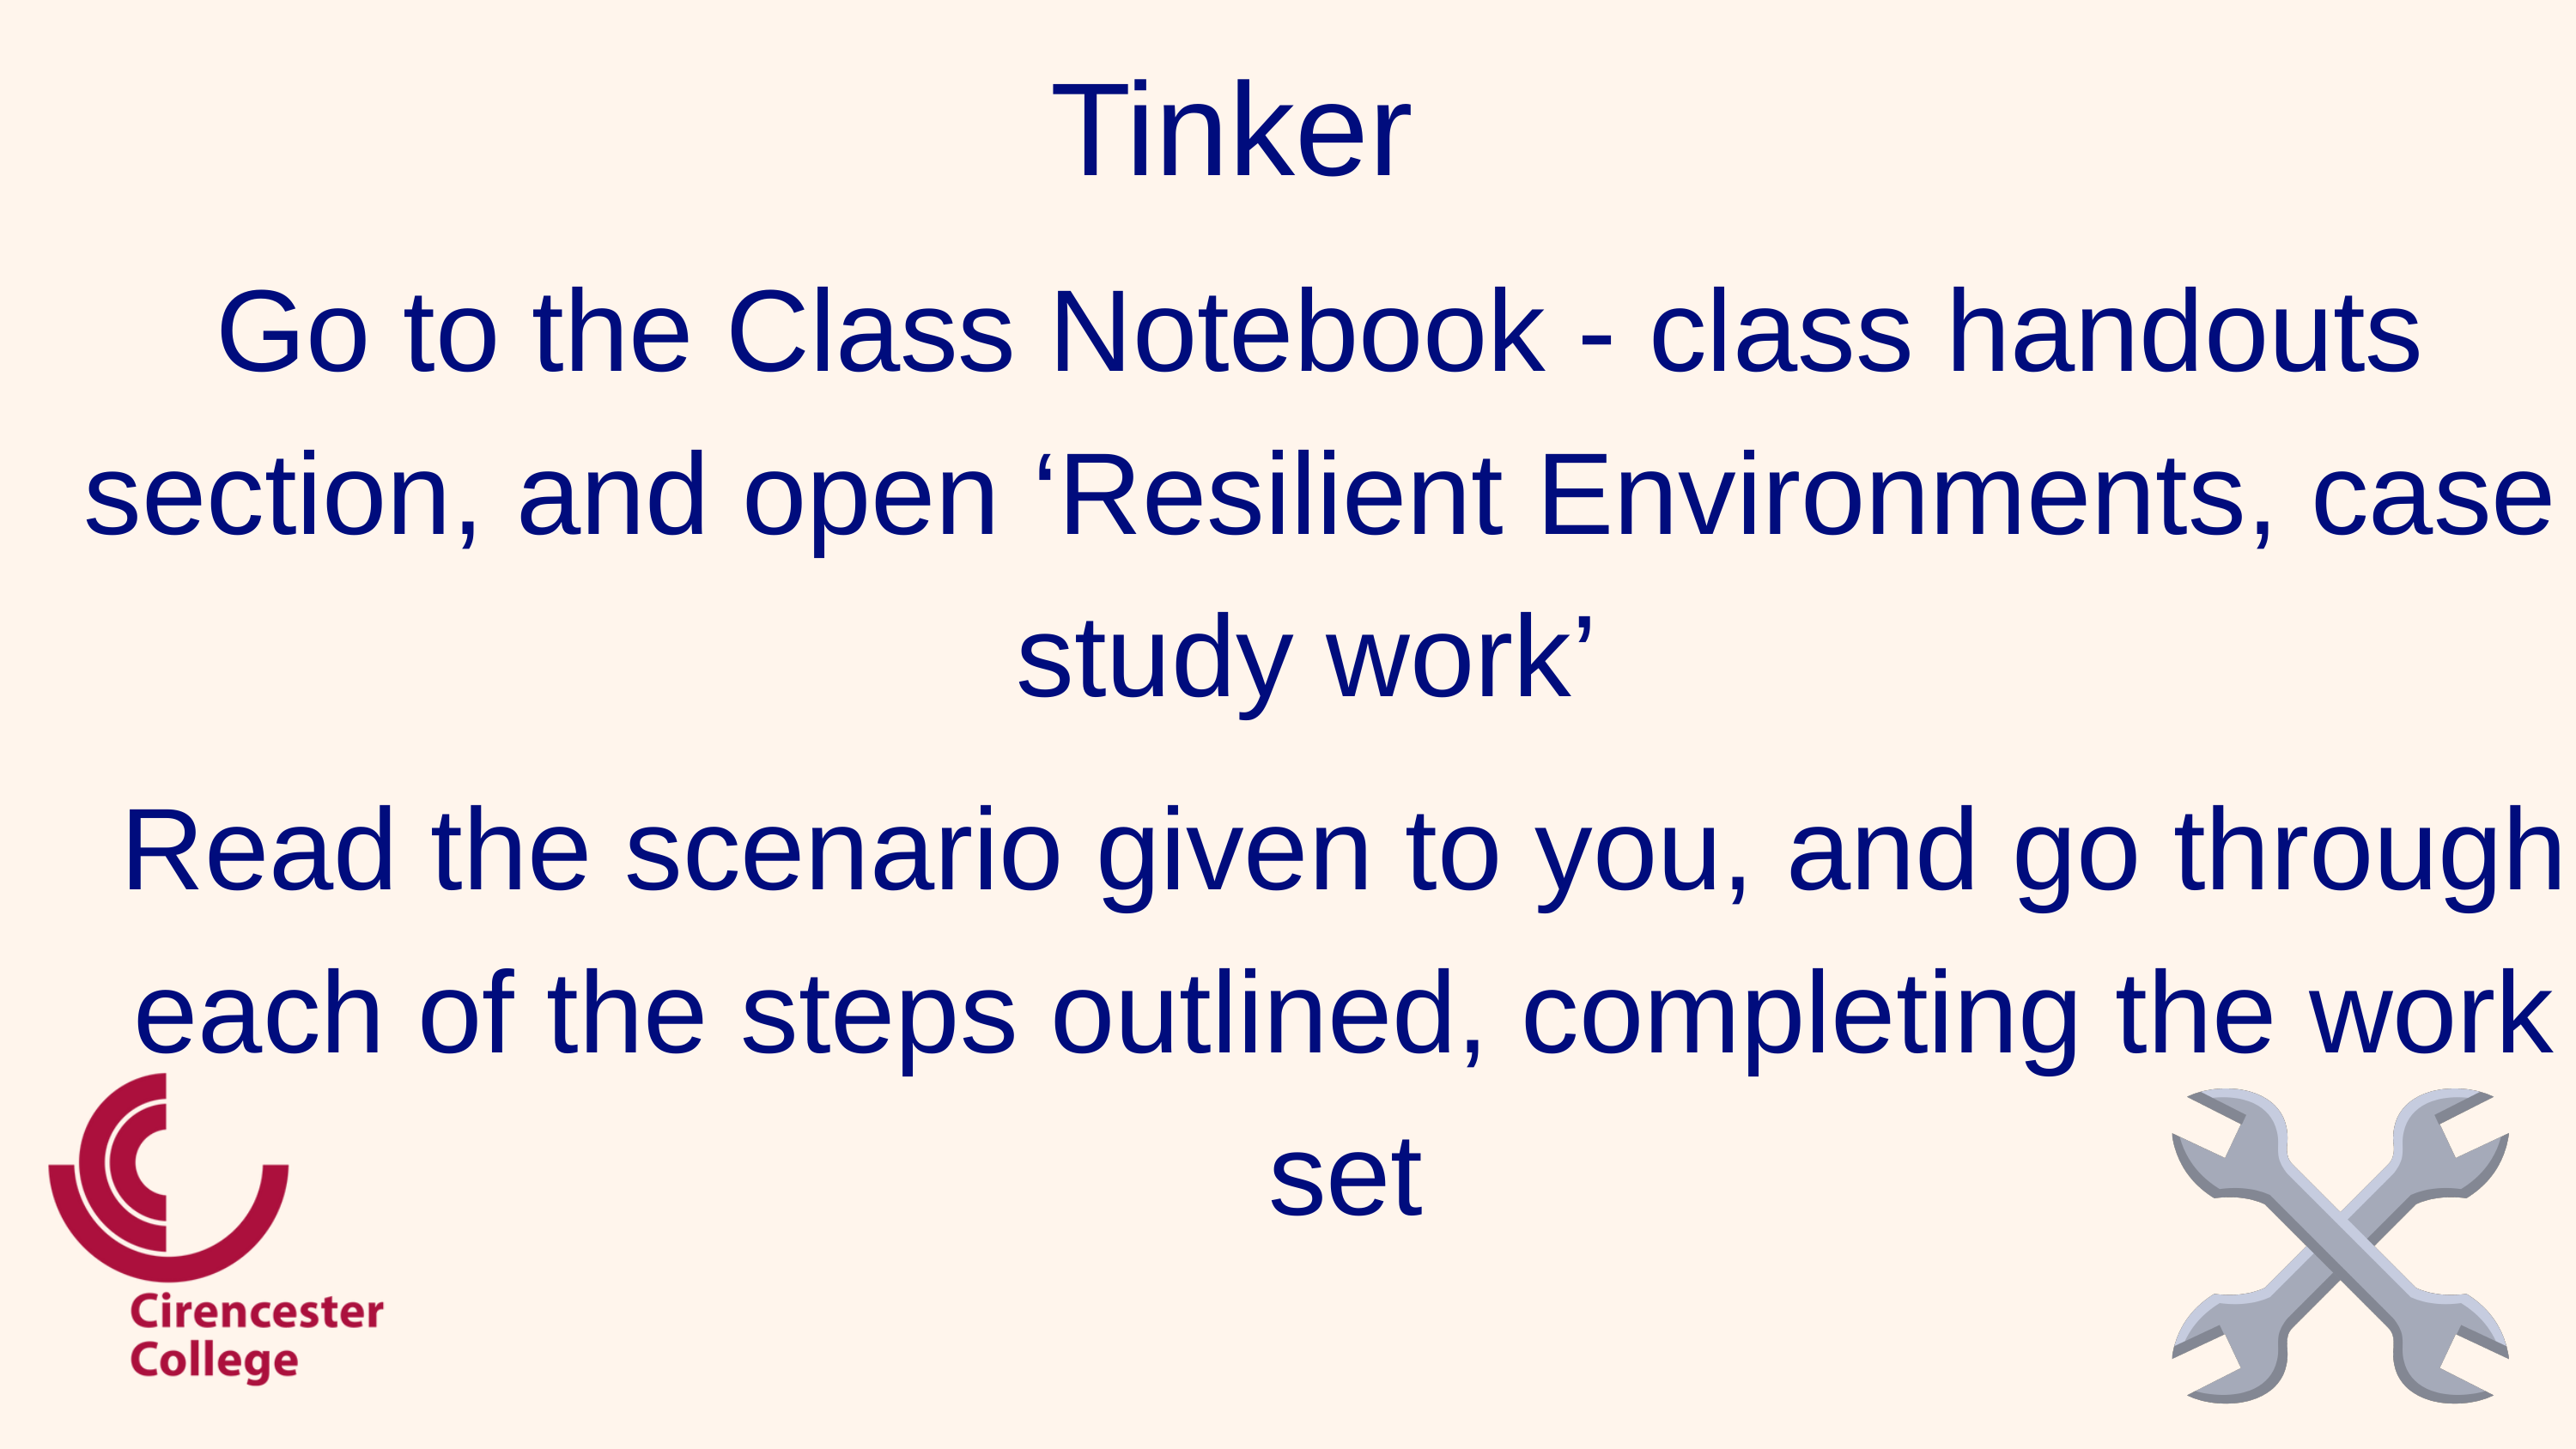

Tinker
Go to the Class Notebook - class handouts section, and open ‘Resilient Environments, case study work’
Read the scenario given to you, and go through each of the steps outlined, completing the work set